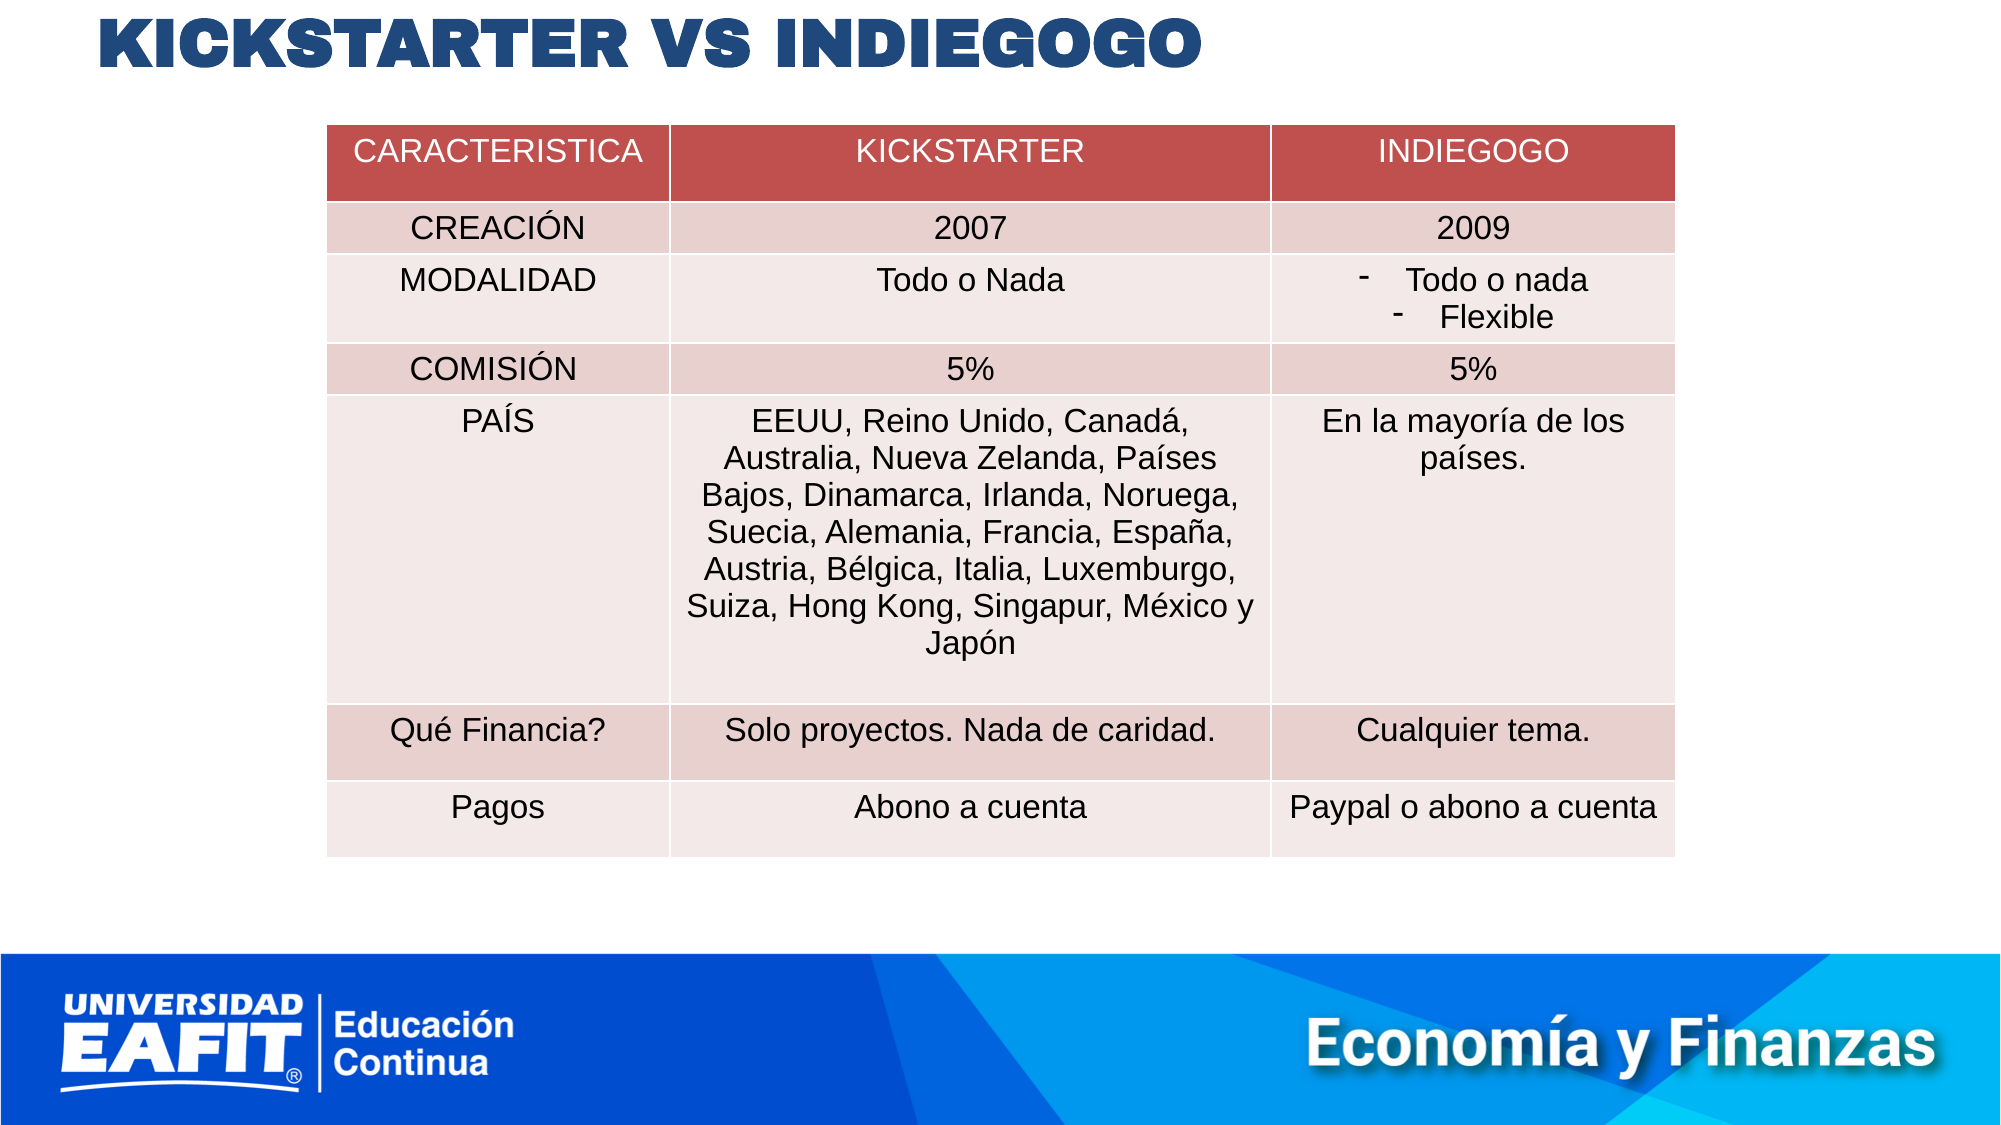

KICKSTARTER VS INDIEGOGO

| CARACTERISTICA | KICKSTARTER | INDIEGOGO |
| --- | --- | --- |
| CREACIÓN | 2007 | 2009 |
| MODALIDAD | Todo o Nada | Todo o nada Flexible |
| COMISIÓN | 5% | 5% |
| PAÍS | EEUU, Reino Unido, Canadá, Australia, Nueva Zelanda, Países Bajos, Dinamarca, Irlanda, Noruega, Suecia, Alemania, Francia, España, Austria, Bélgica, Italia, Luxemburgo, Suiza, Hong Kong, Singapur, México y Japón | En la mayoría de los países. |
| Qué Financia? | Solo proyectos. Nada de caridad. | Cualquier tema. |
| Pagos | Abono a cuenta | Paypal o abono a cuenta |